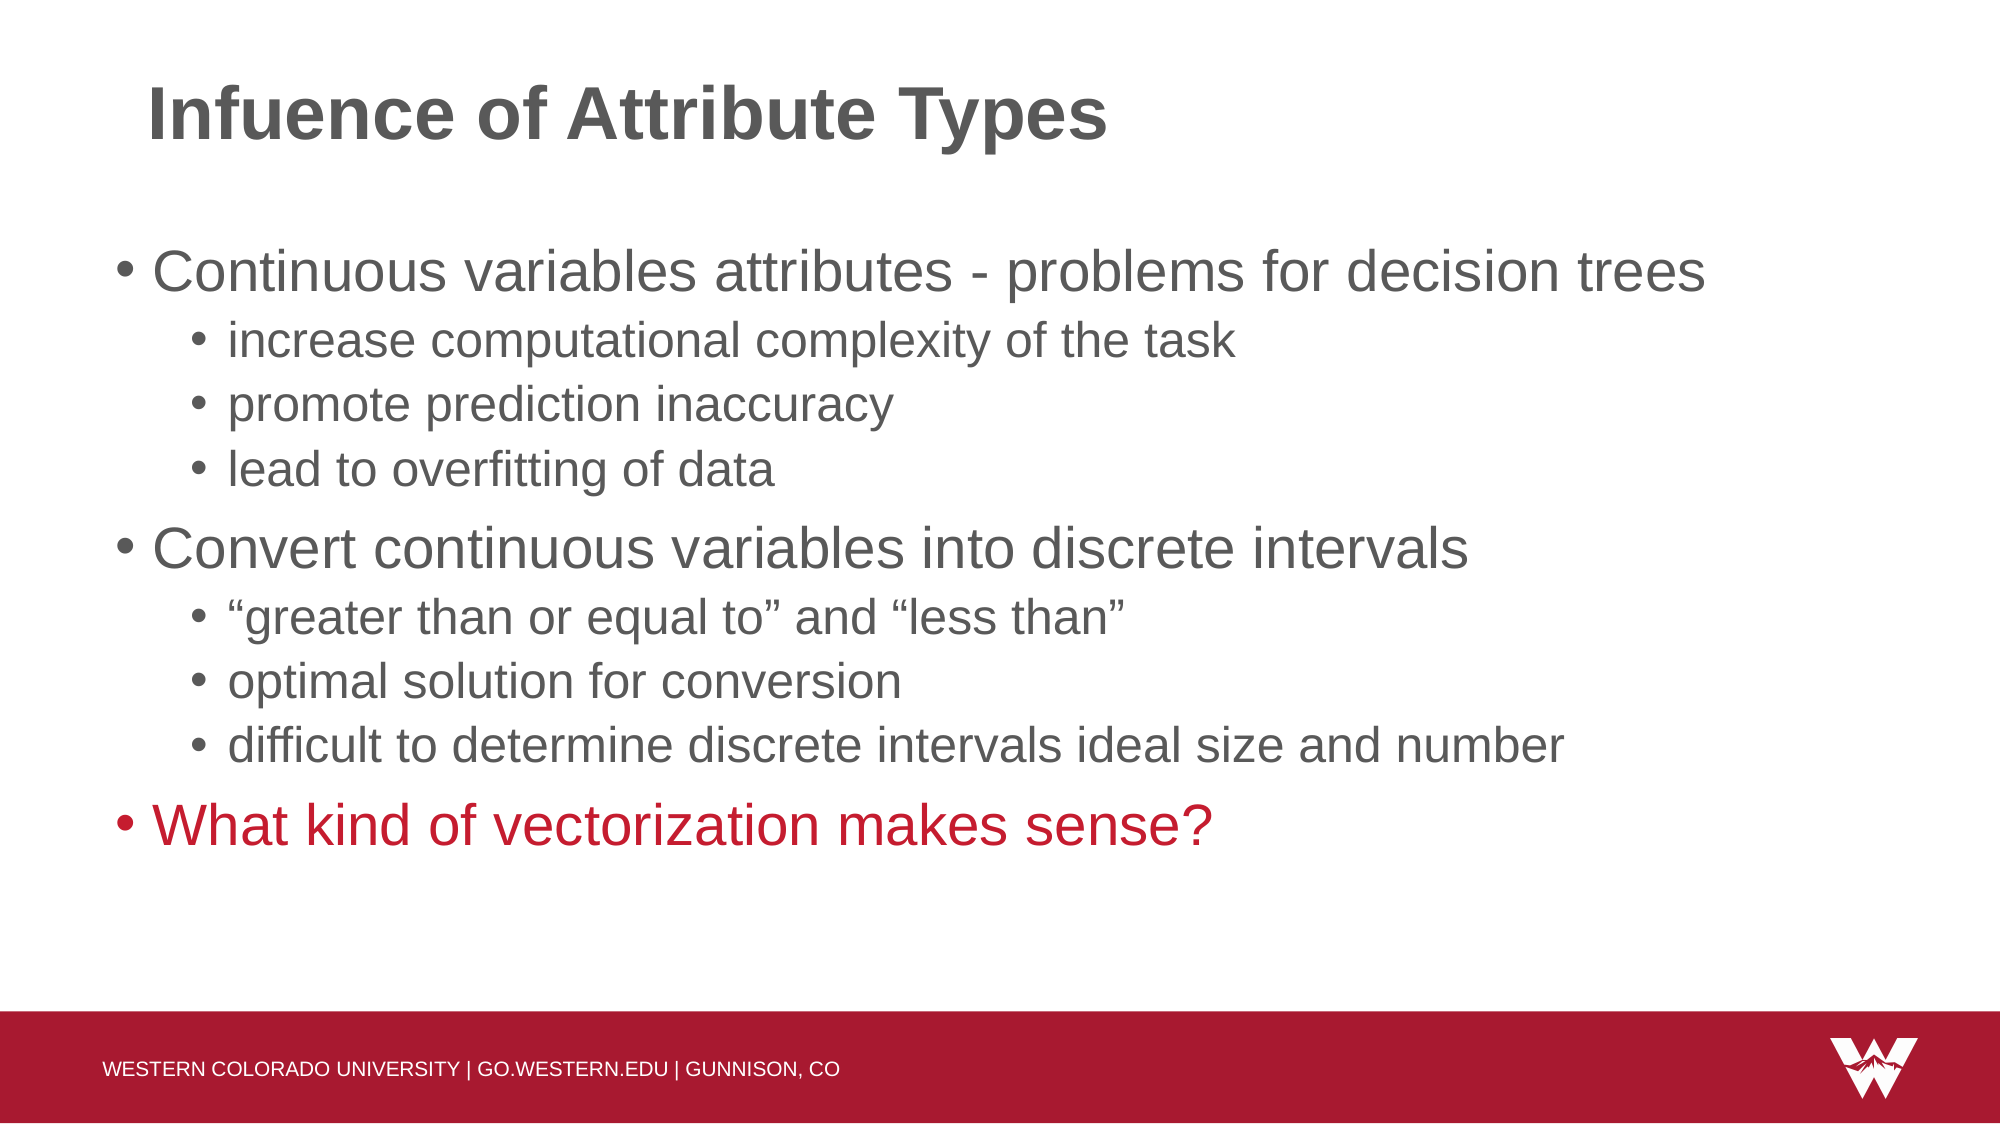

# Infuence of Attribute Types
Continuous variables attributes - problems for decision trees
increase computational complexity of the task
promote prediction inaccuracy
lead to overfitting of data
Convert continuous variables into discrete intervals
“greater than or equal to” and “less than”
optimal solution for conversion
difficult to determine discrete intervals ideal size and number
What kind of vectorization makes sense?